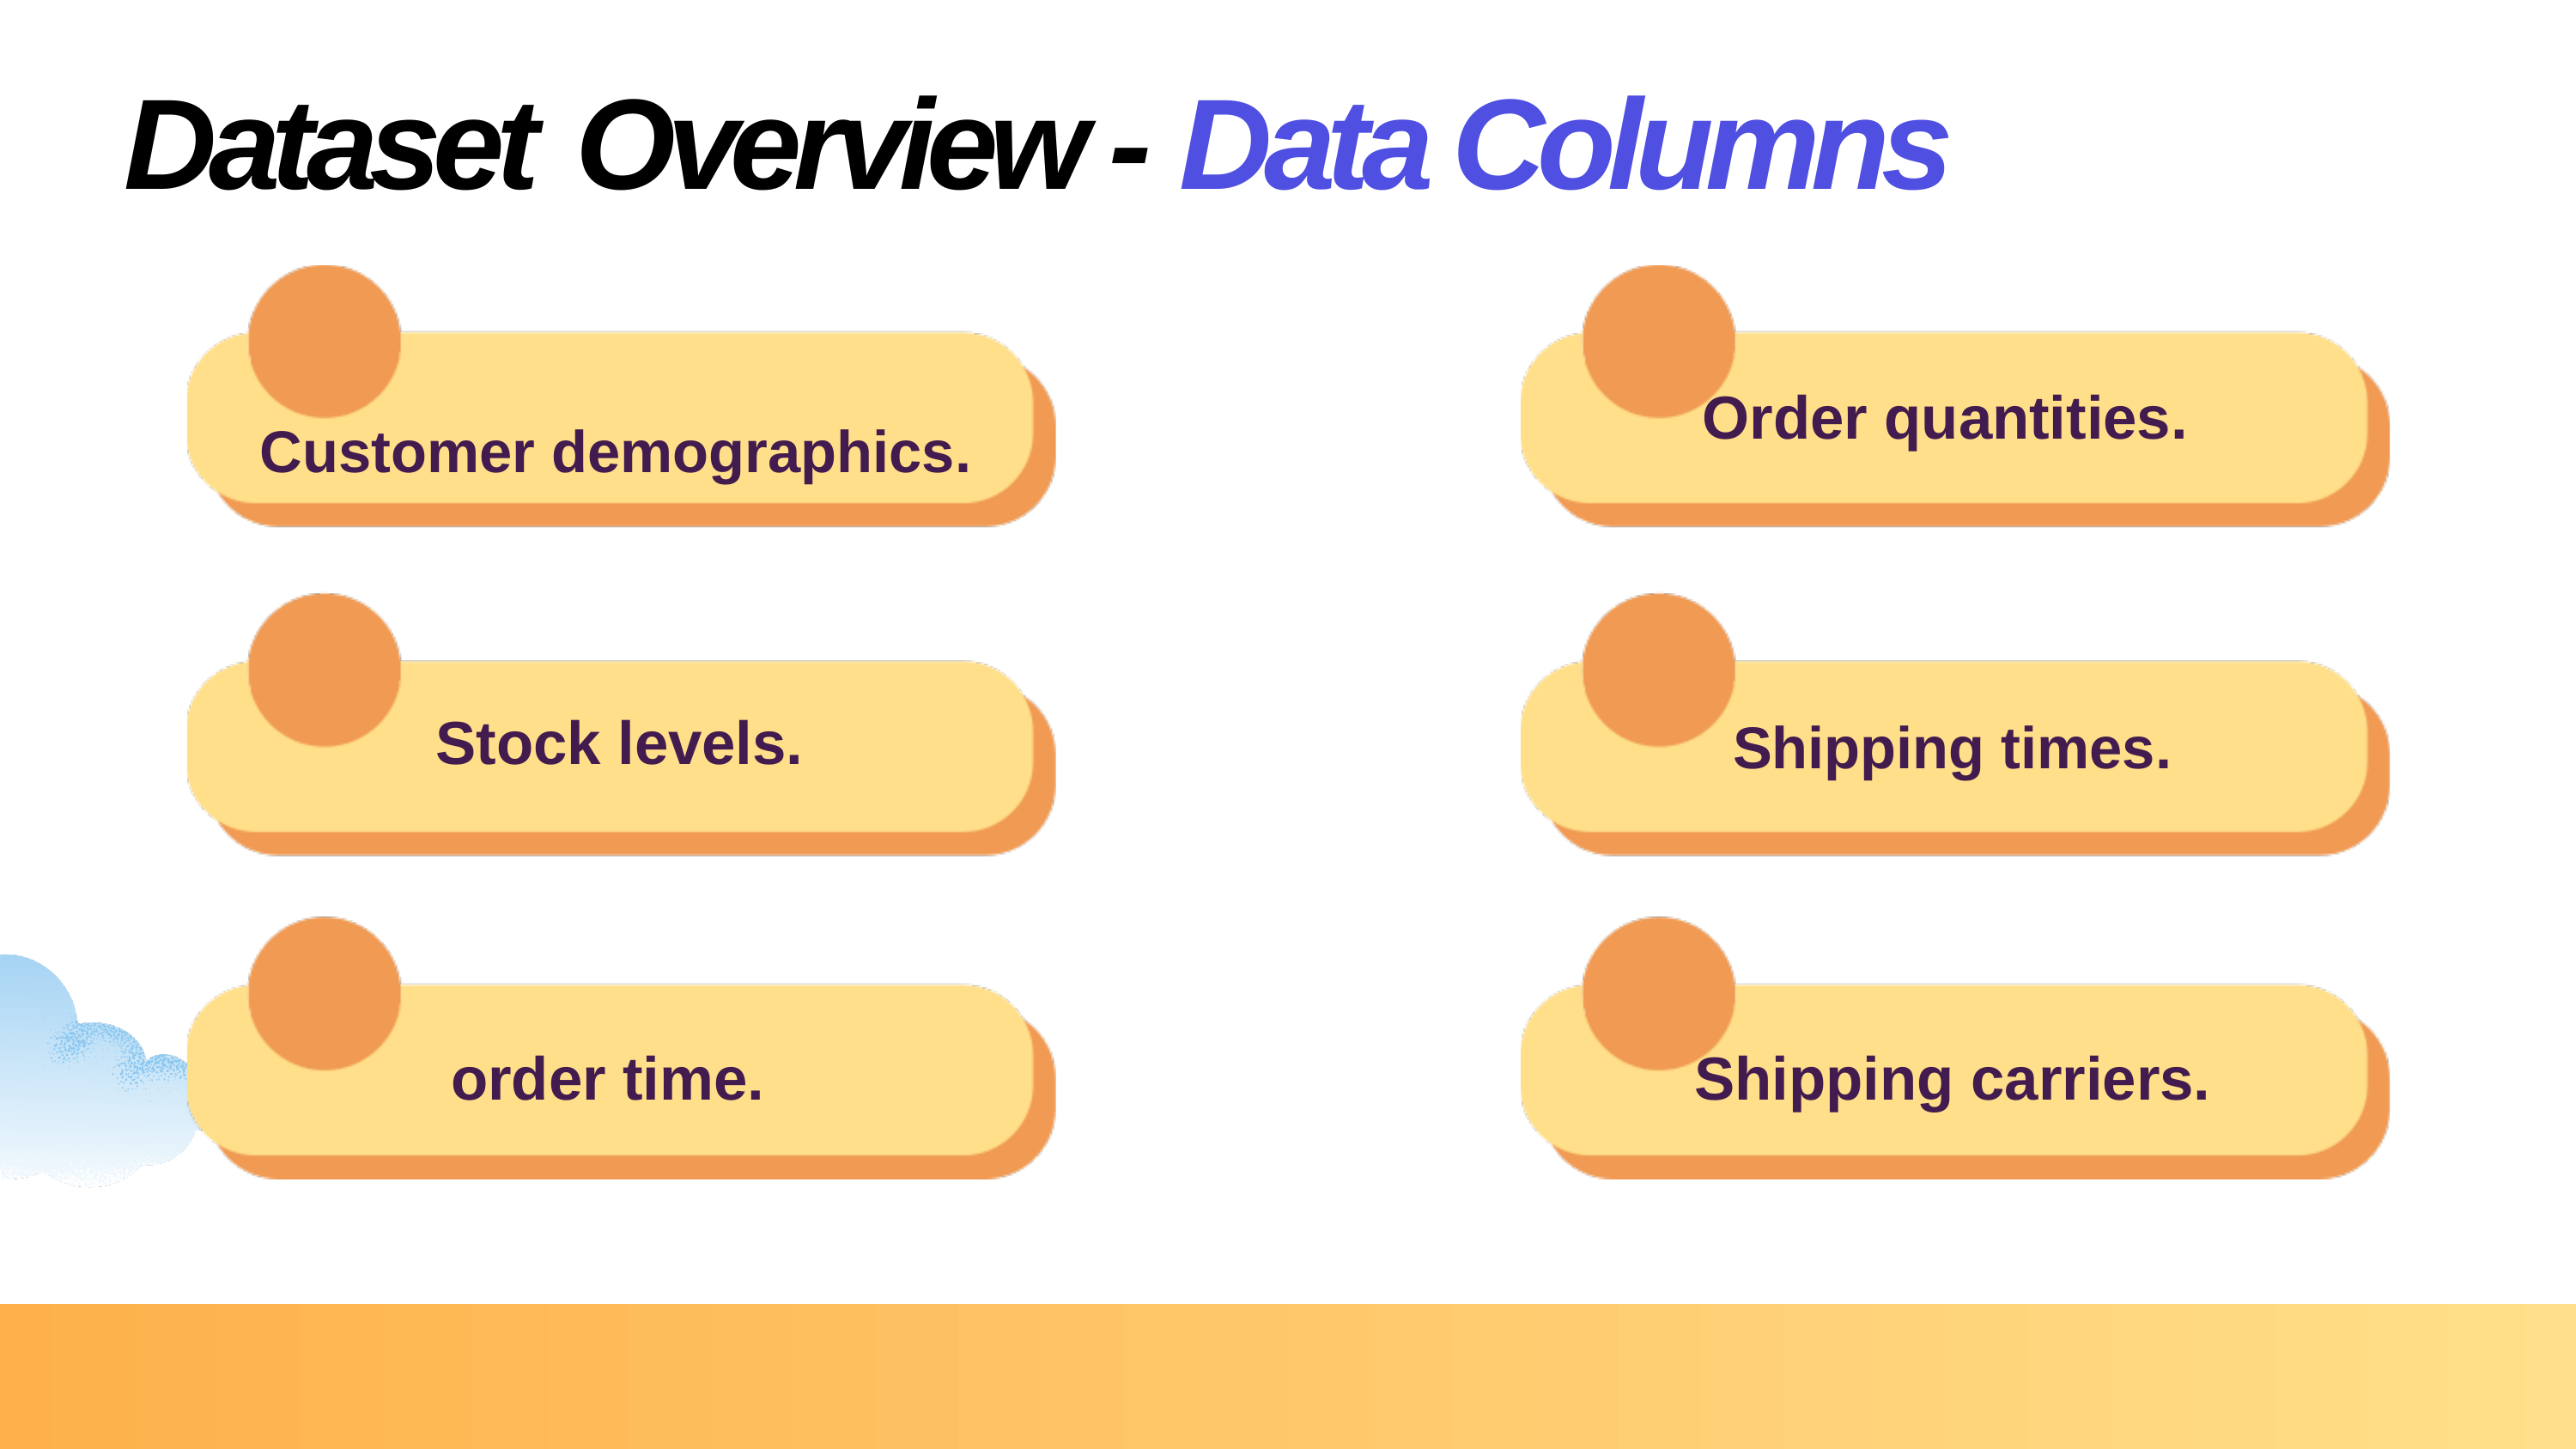

Dataset Overview - Data Columns

Order quantities.
Customer demographics.
Stock levels.
Shipping times.

order time.
Shipping carriers.